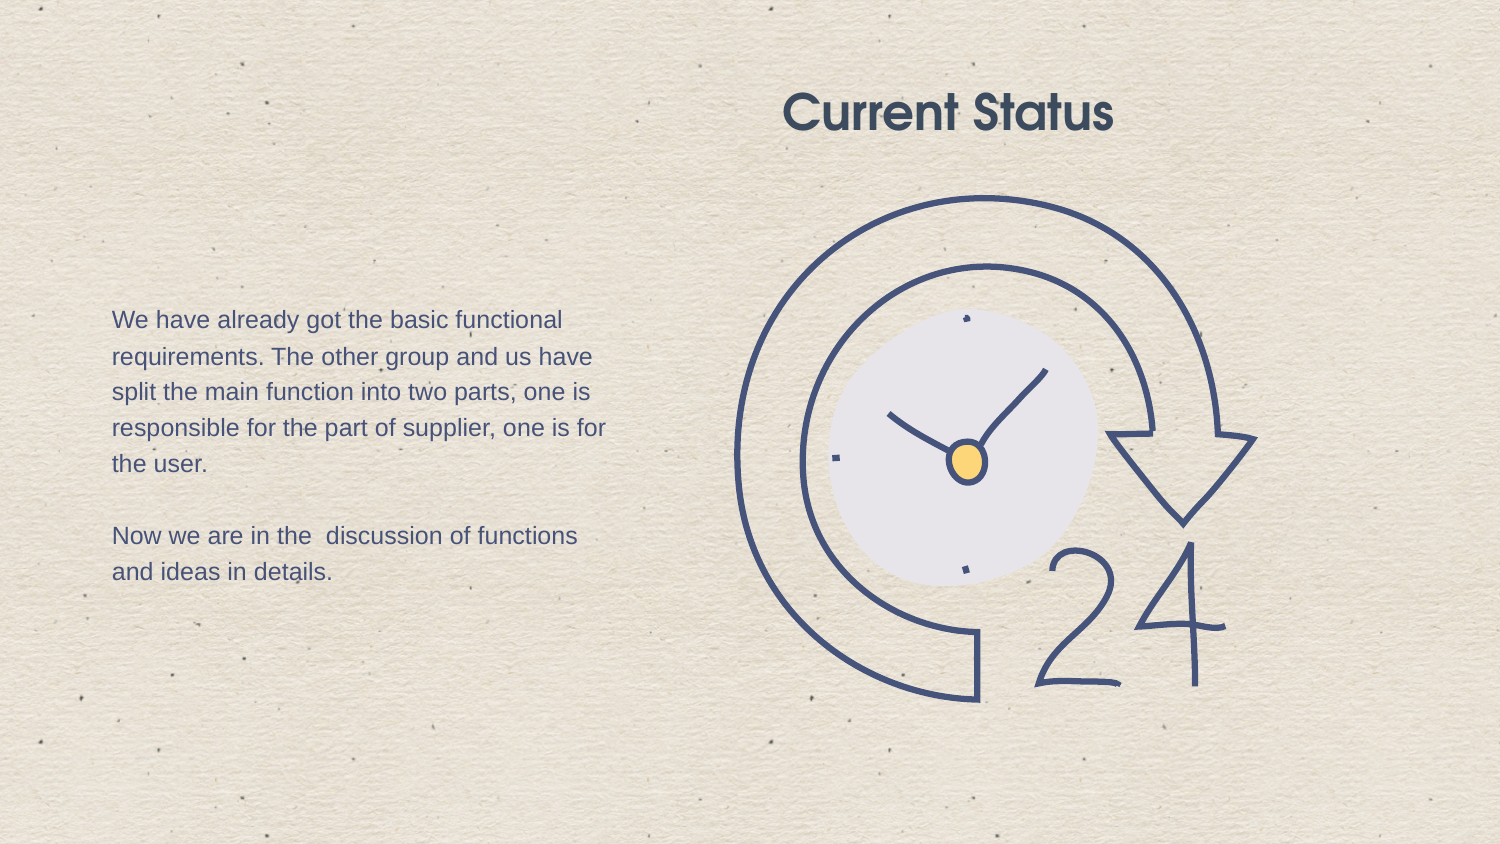

Current Status

We have already got the basic functional requirements. The other group and us have split the main function into two parts, one is responsible for the part of supplier, one is for the user.

Now we are in the  discussion of functions and ideas in details.